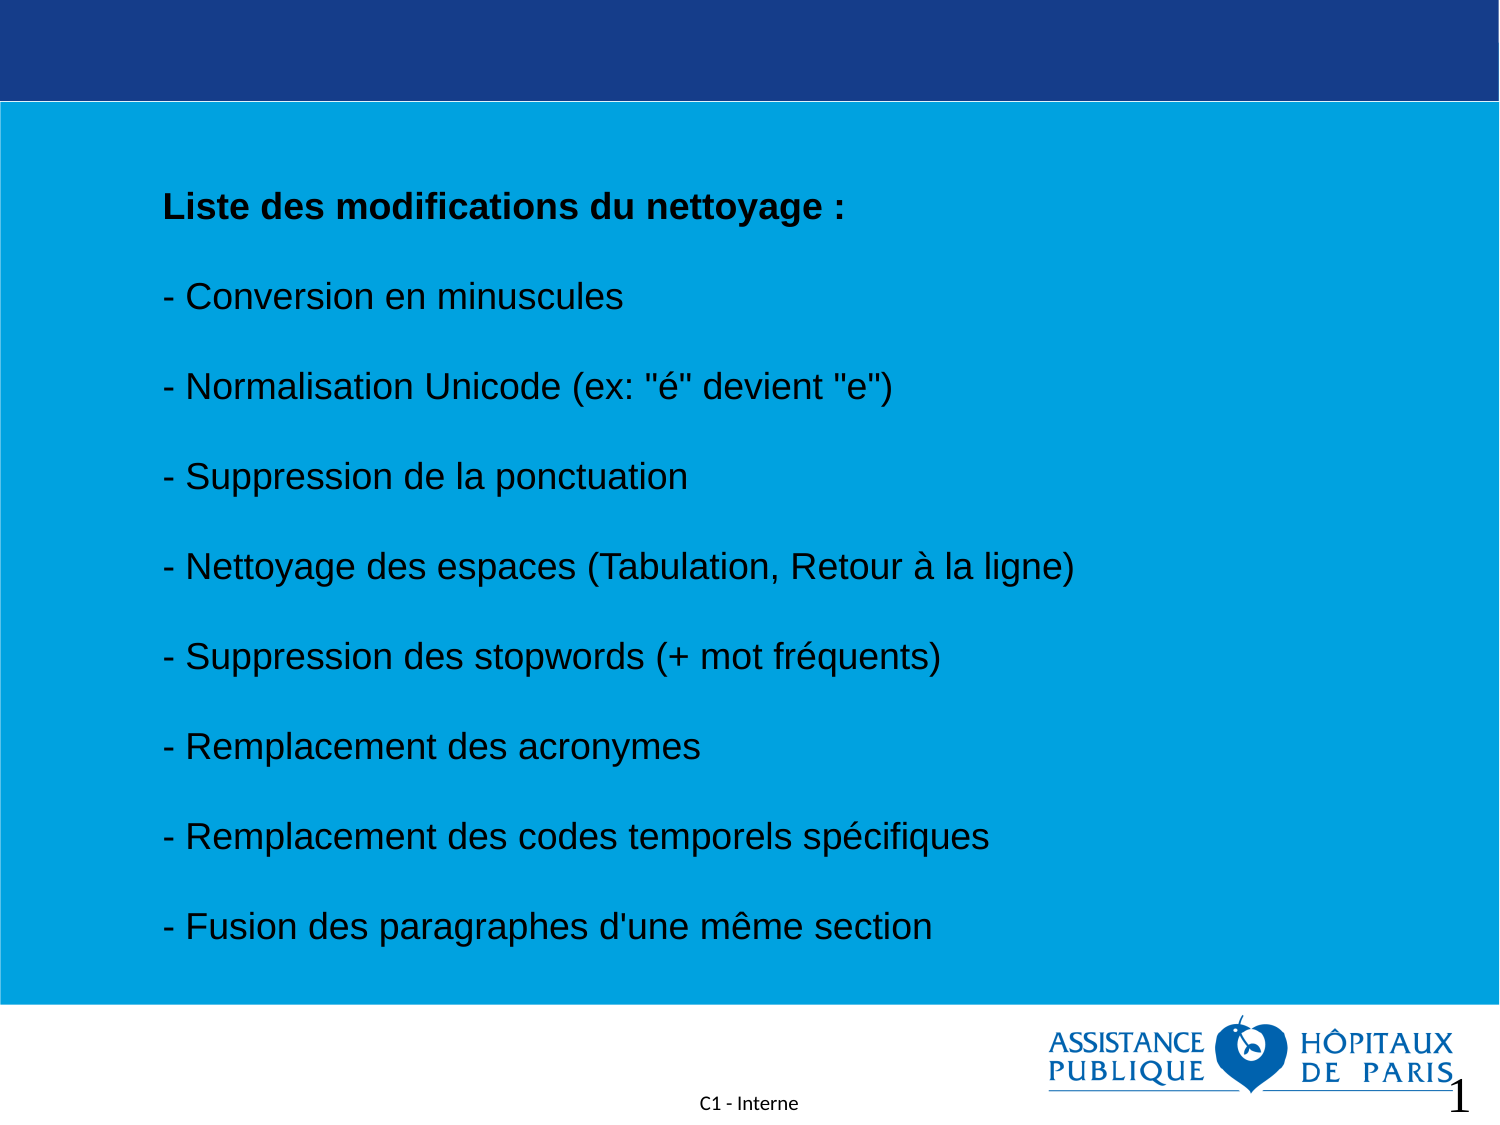

17
Liste des modifications du nettoyage :

- Conversion en minuscules

- Normalisation Unicode (ex: "é" devient "e")

- Suppression de la ponctuation

- Nettoyage des espaces (Tabulation, Retour à la ligne)

- Suppression des stopwords (+ mot fréquents)

- Remplacement des acronymes

- Remplacement des codes temporels spécifiques

- Fusion des paragraphes d'une même section

17